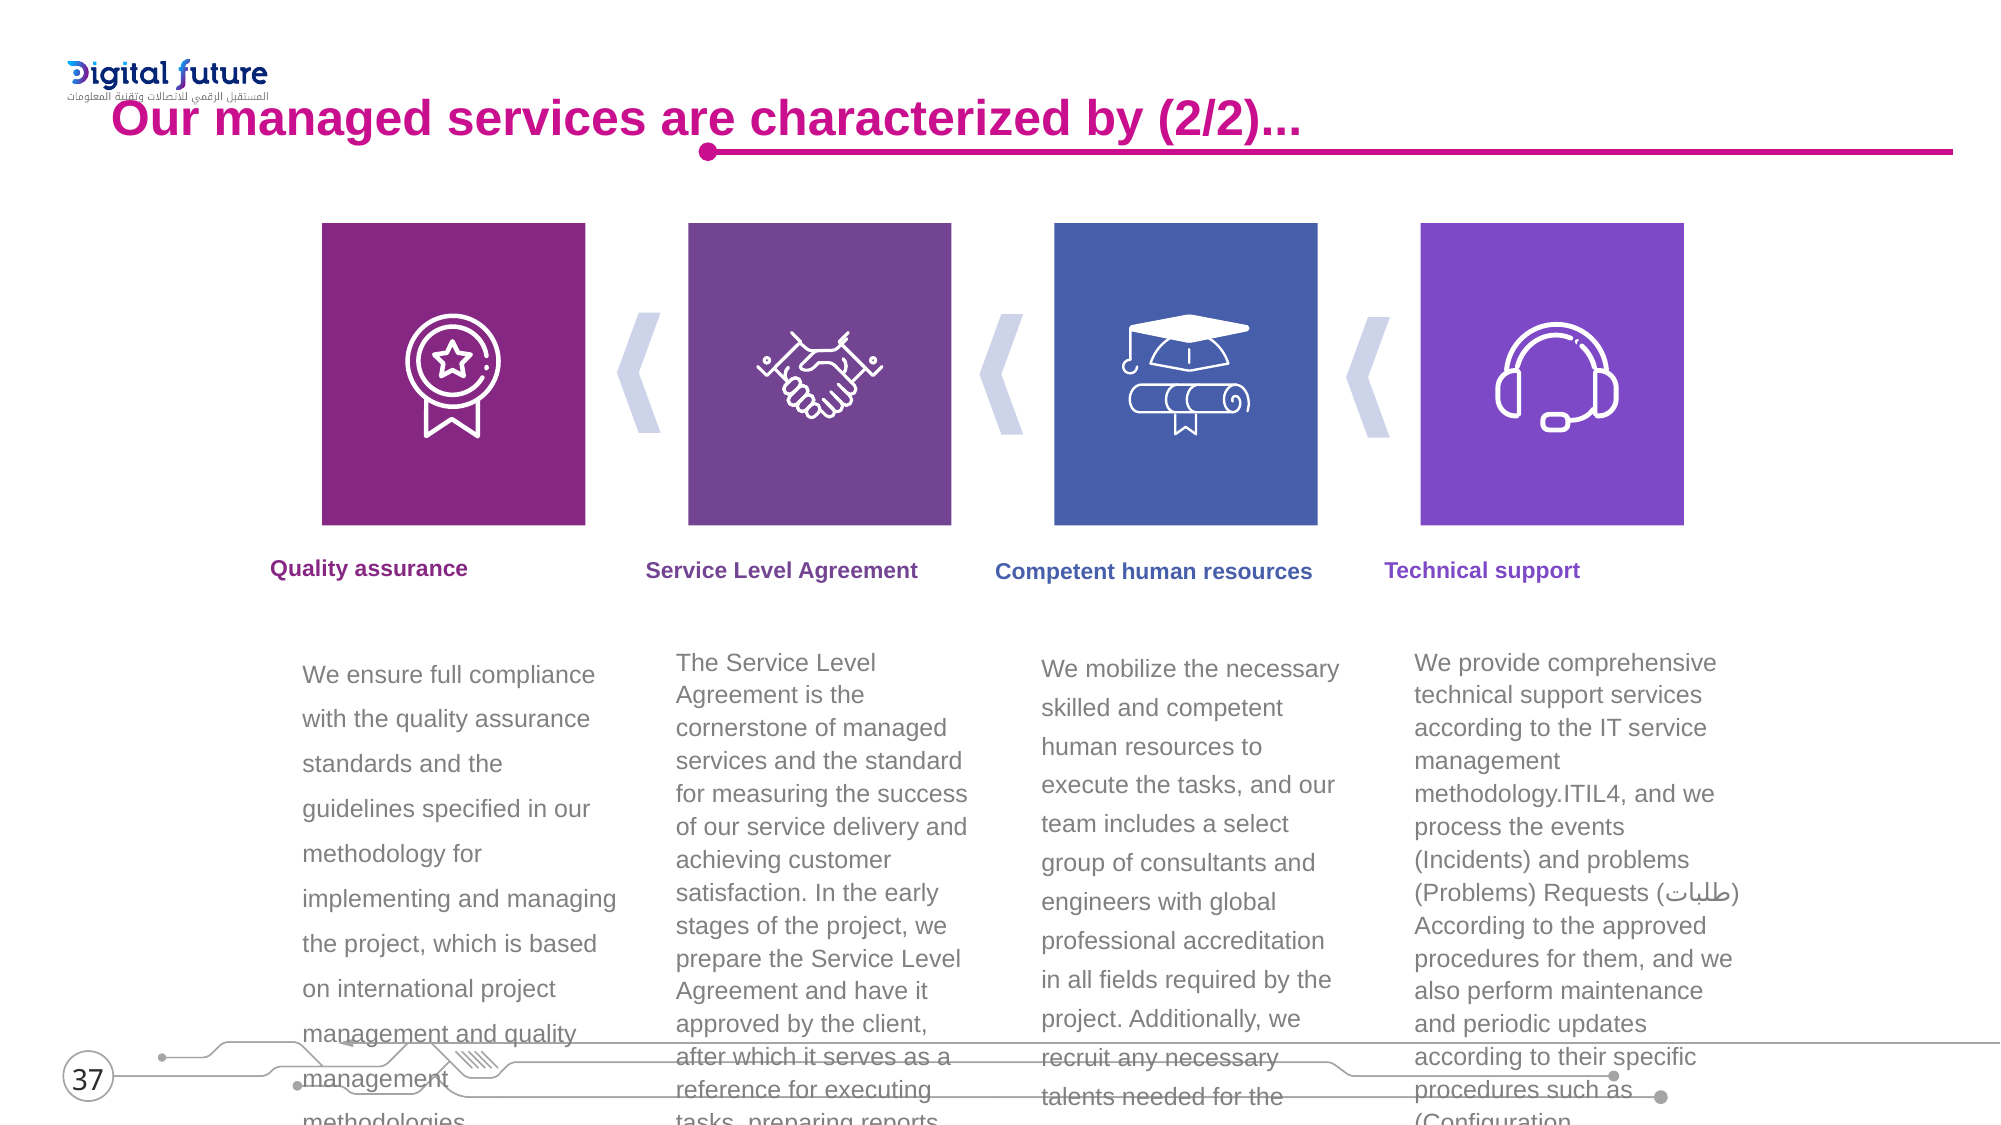

Our managed services are characterized by (2/2)...

Quality assurance
Service Level Agreement
Technical support
Competent human resources
We ensure full compliance with the quality assurance standards and the guidelines specified in our methodology for implementing and managing the project, which is based on international project management and quality management methodologies.
The Service Level Agreement is the cornerstone of managed services and the standard for measuring the success of our service delivery and achieving customer satisfaction. In the early stages of the project, we prepare the Service Level Agreement and have it approved by the client, after which it serves as a reference for executing tasks, preparing reports, and measuring actual performance indicators. We always strive for continuous improvement and exceeding our customers' expectations.
We mobilize the necessary skilled and competent human resources to execute the tasks, and our team includes a select group of consultants and engineers with global professional accreditation in all fields required by the project. Additionally, we recruit any necessary talents needed for the project's implementation when required.
We provide comprehensive technical support services according to the IT service management methodology.ITIL4, and we process the events (Incidents) and problems (Problems) Requests (طلبات) According to the approved procedures for them, and we also perform maintenance and periodic updates according to their specific procedures such as (Configuration Management,إدارة التغيير,Release Managementetc.